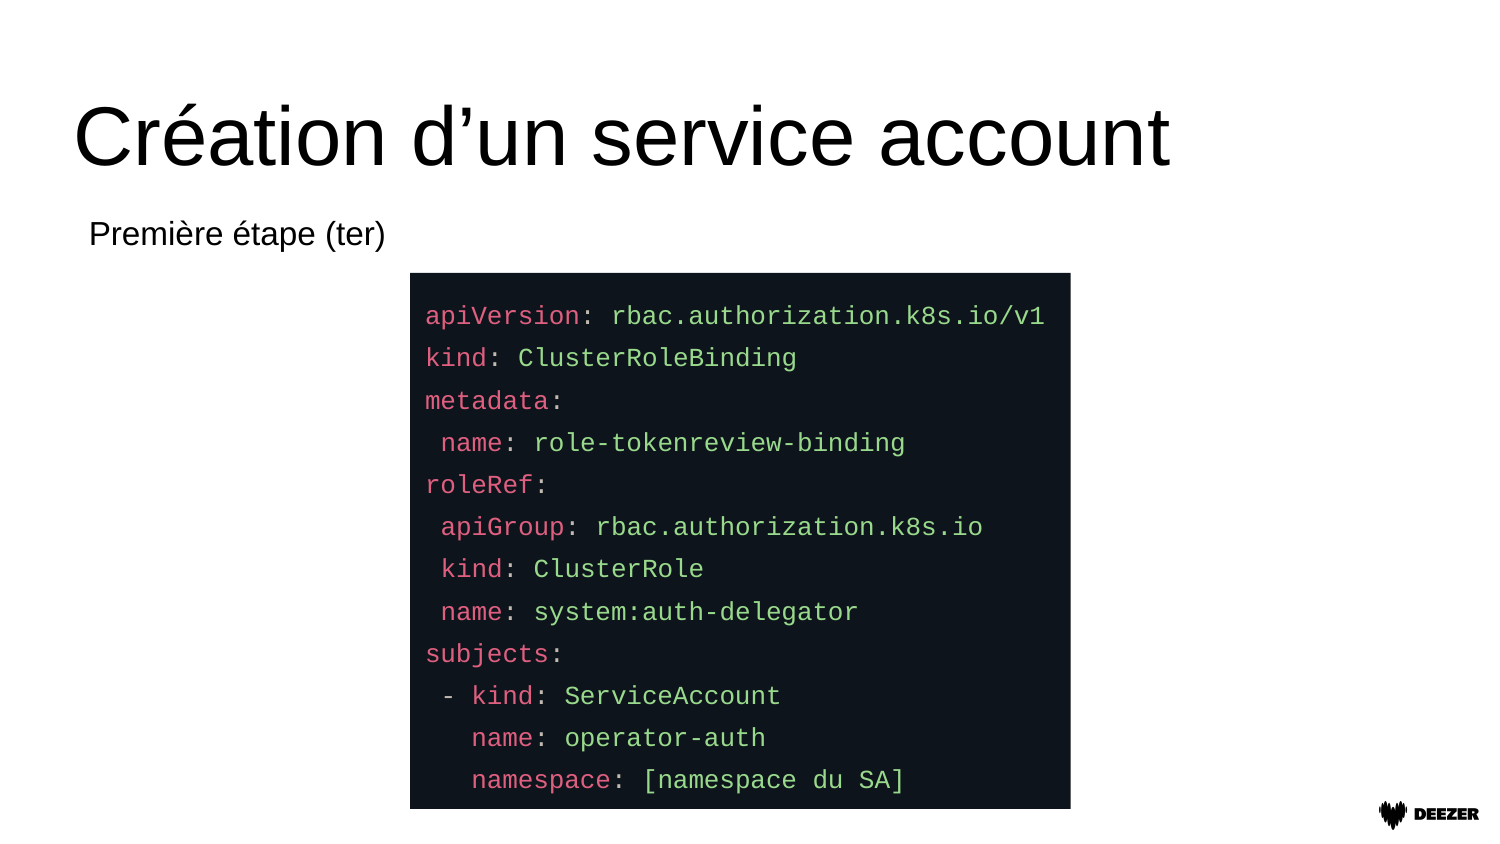

# Création d’un service account
Première étape (ter)

apiVersion: rbac.authorization.k8s.io/v1
kind: ClusterRoleBinding
metadata:
 name: role-tokenreview-binding
roleRef:
 apiGroup: rbac.authorization.k8s.io
 kind: ClusterRole
 name: system:auth-delegator
subjects:
 - kind: ServiceAccount
   name: operator-auth
   namespace: [namespace du SA]